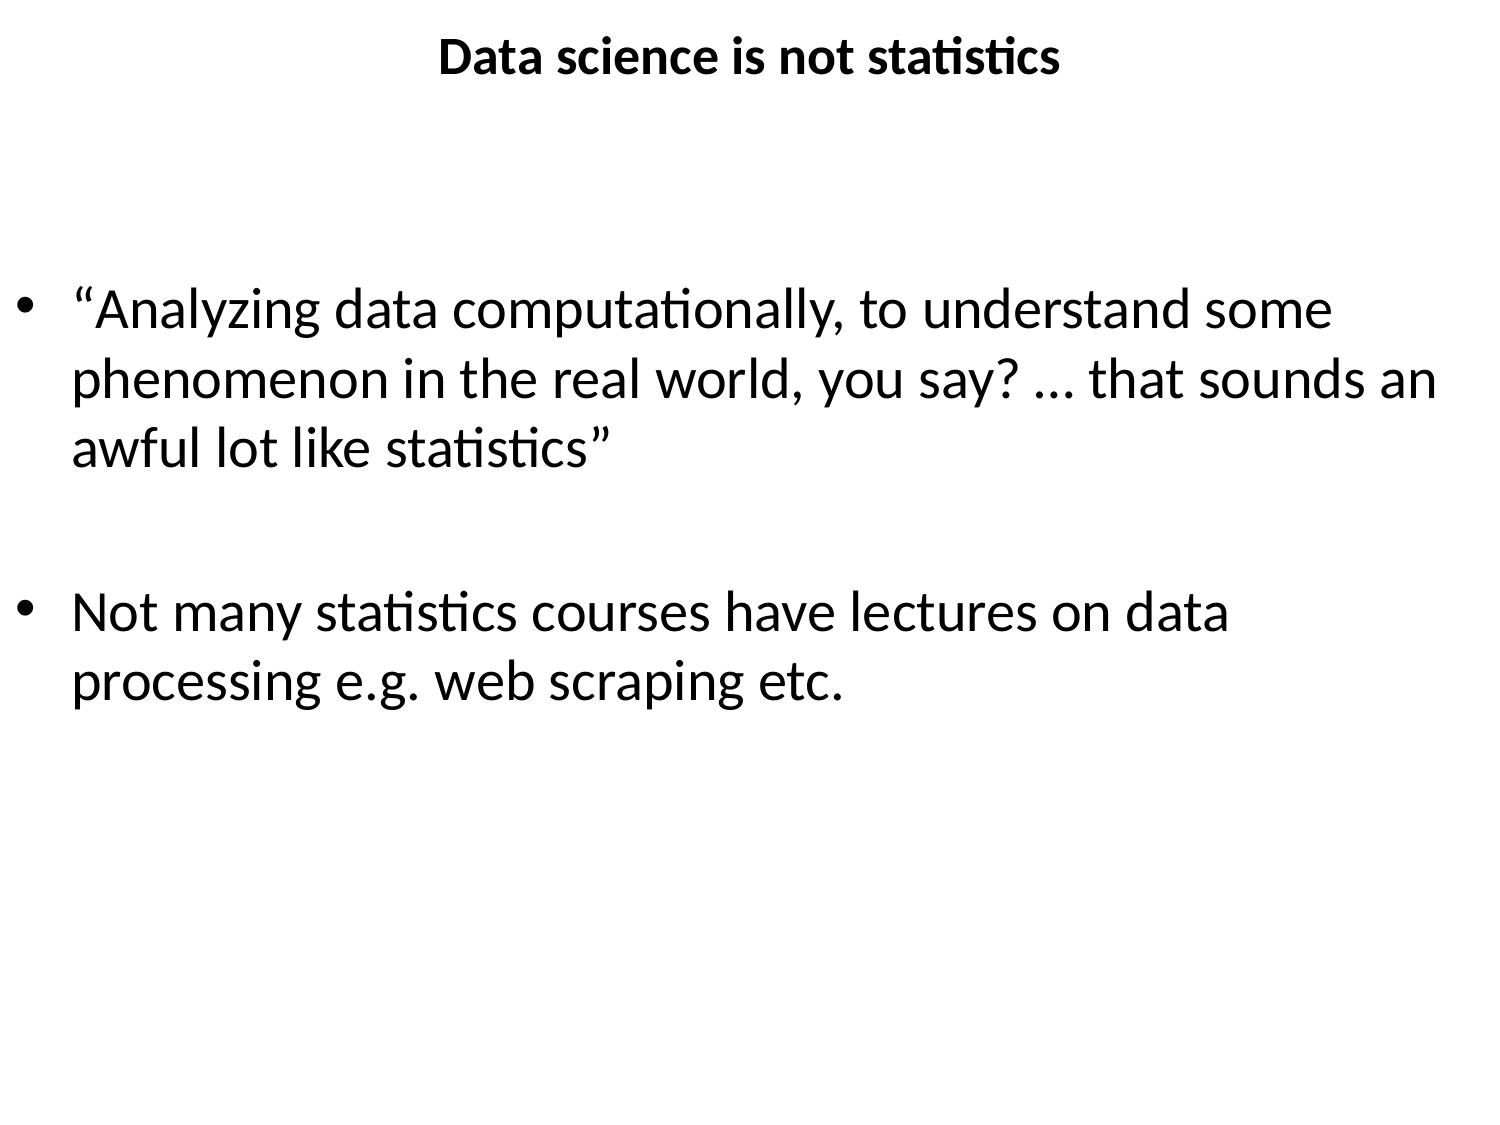

# Data science is not statistics
“Analyzing data computationally, to understand some phenomenon in the real world, you say? … that sounds an awful lot like statistics”

Not many statistics courses have lectures on data processing e.g. web scraping etc.